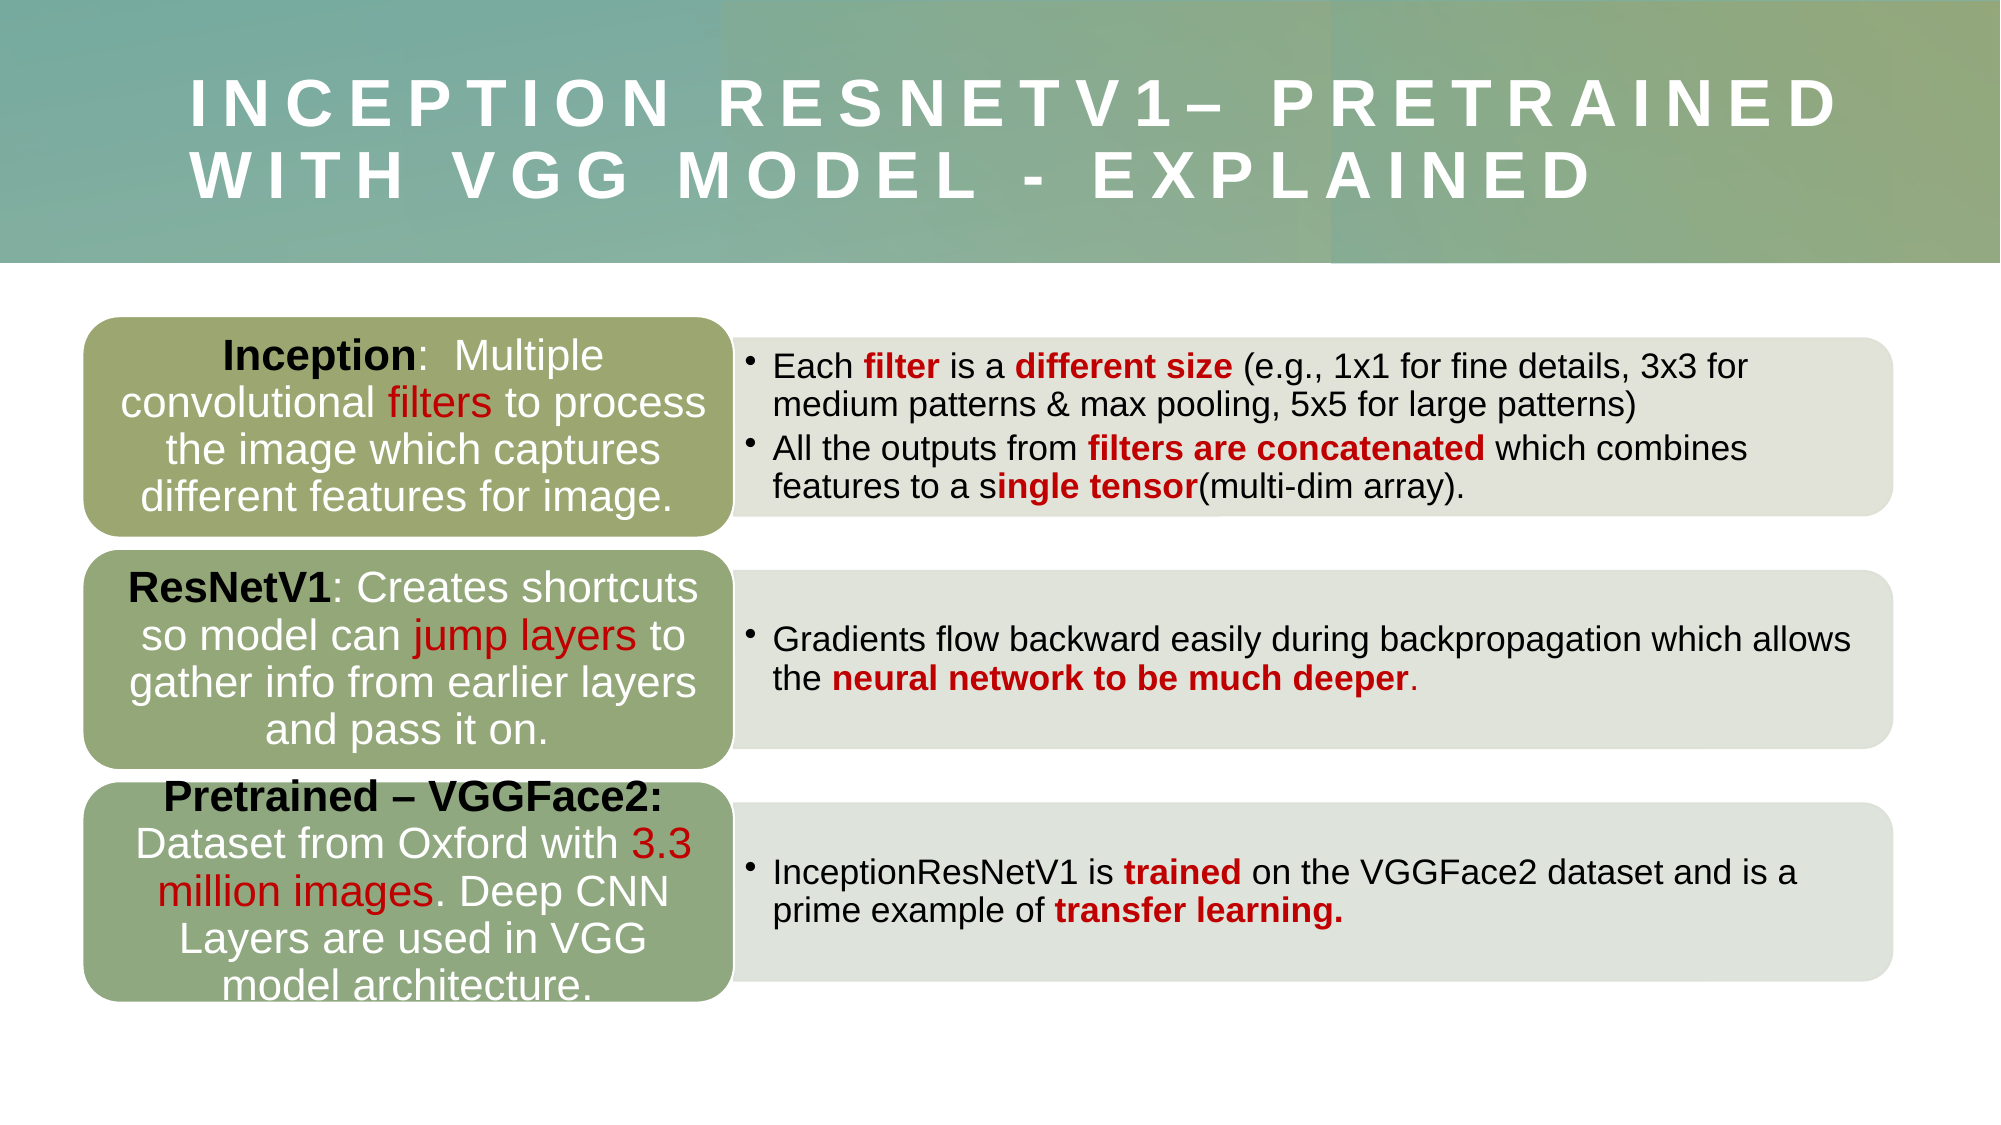

# Inception resnetv1– pretrained with VGG Model - Explained
Each filter is a different size (e.g., 1x1 for fine details, 3x3 for medium patterns & max pooling, 5x5 for large patterns)
All the outputs from filters are concatenated which combines features to a single tensor(multi-dim array).
Inception:  Multiple convolutional filters to process the image which captures different features for image.
Gradients flow backward easily during backpropagation which allows the neural network to be much deeper.
ResNetV1: Creates shortcuts so model can jump layers to gather info from earlier layers and pass it on.
InceptionResNetV1 is trained on the VGGFace2 dataset and is a prime example of transfer learning.
Pretrained – VGGFace2: Dataset from Oxford with 3.3 million images. Deep CNN Layers are used in VGG model architecture.